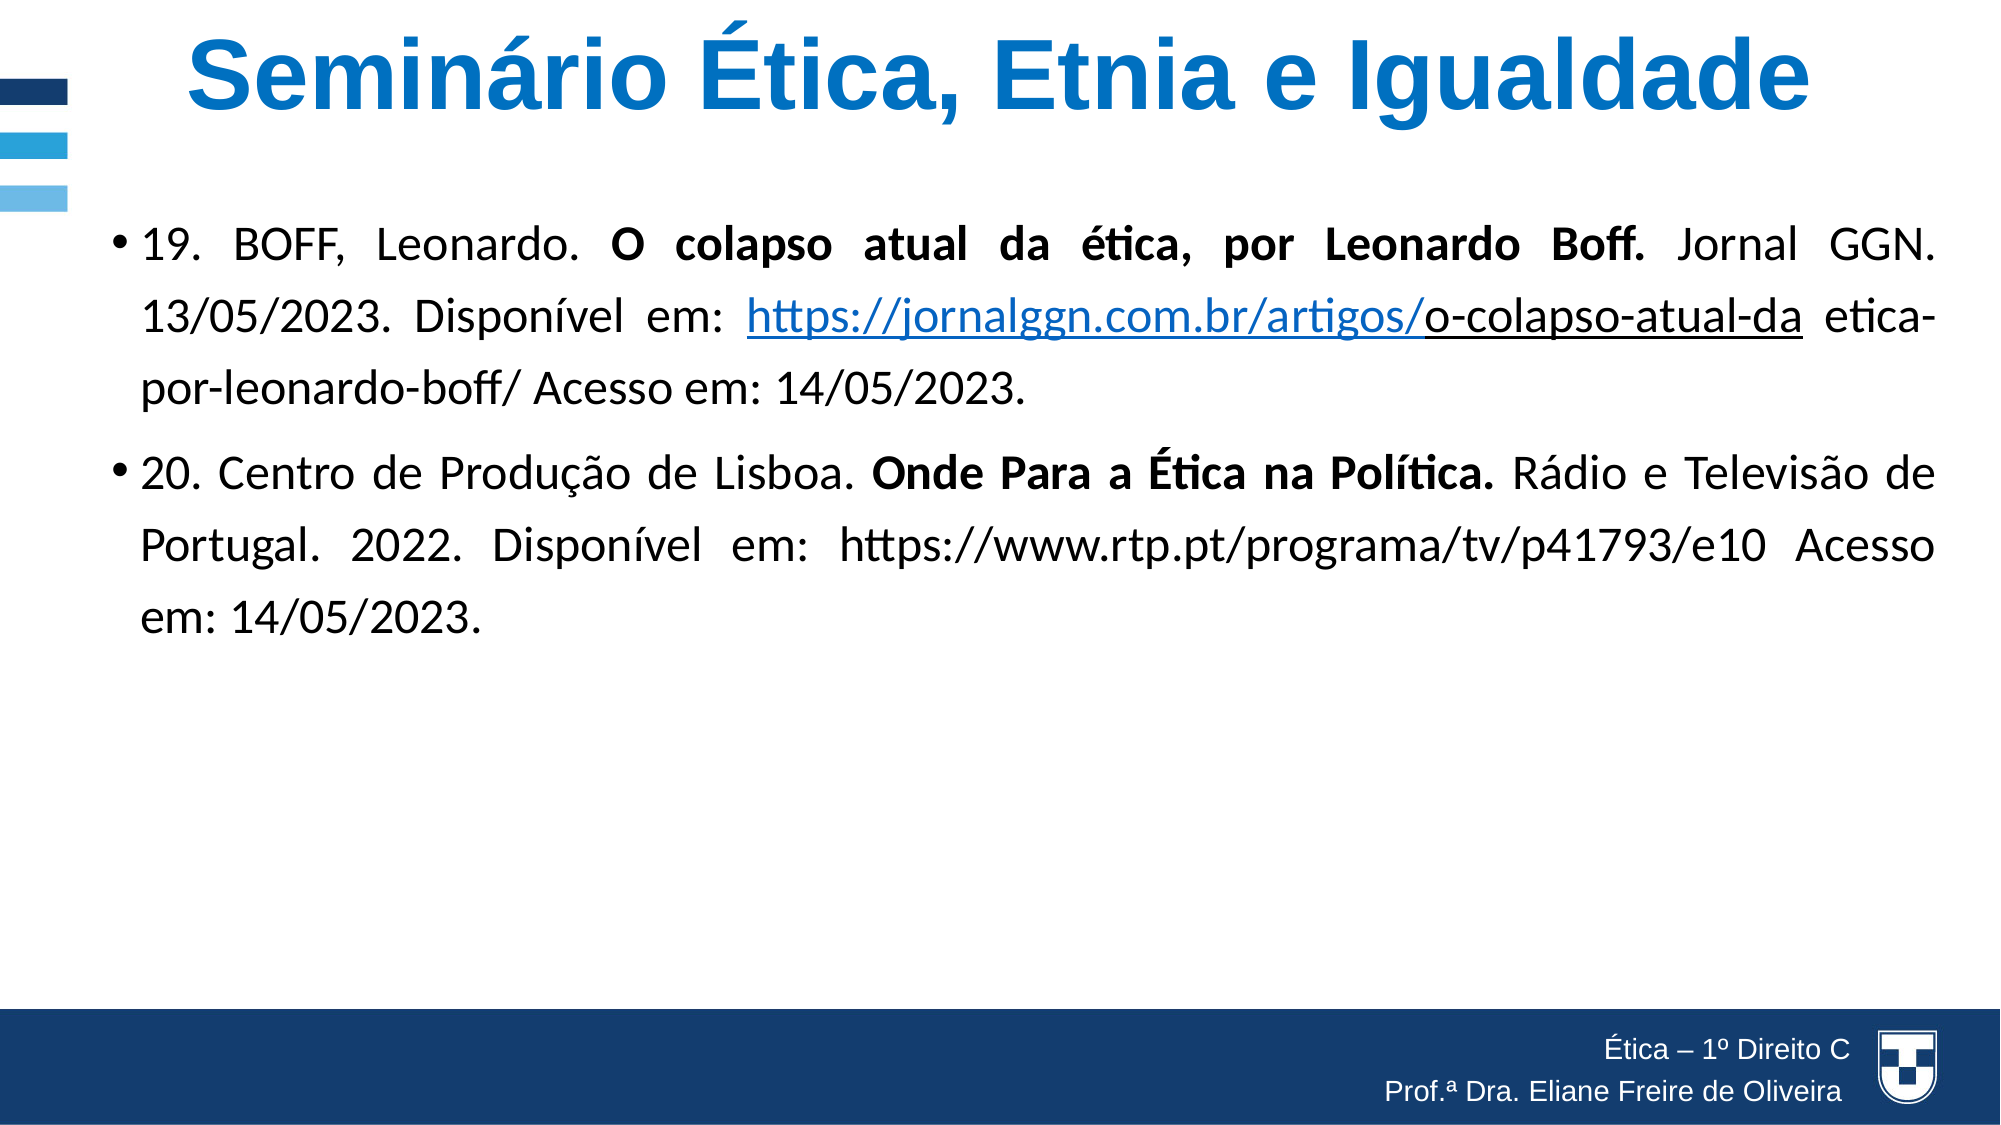

Seminário Ética, Etnia e Igualdade
19. BOFF, Leonardo. O colapso atual da ética, por Leonardo Boff. Jornal GGN. 13/05/2023. Disponível em: https://jornalggn.com.br/artigos/o-colapso-atual-da etica-por-leonardo-boff/ Acesso em: 14/05/2023.
20. Centro de Produção de Lisboa. Onde Para a Ética na Política. Rádio e Televisão de Portugal. 2022. Disponível em: https://www.rtp.pt/programa/tv/p41793/e10 Acesso em: 14/05/2023.
Ética – 1º Direito C
Prof.ª Dra. Eliane Freire de Oliveira